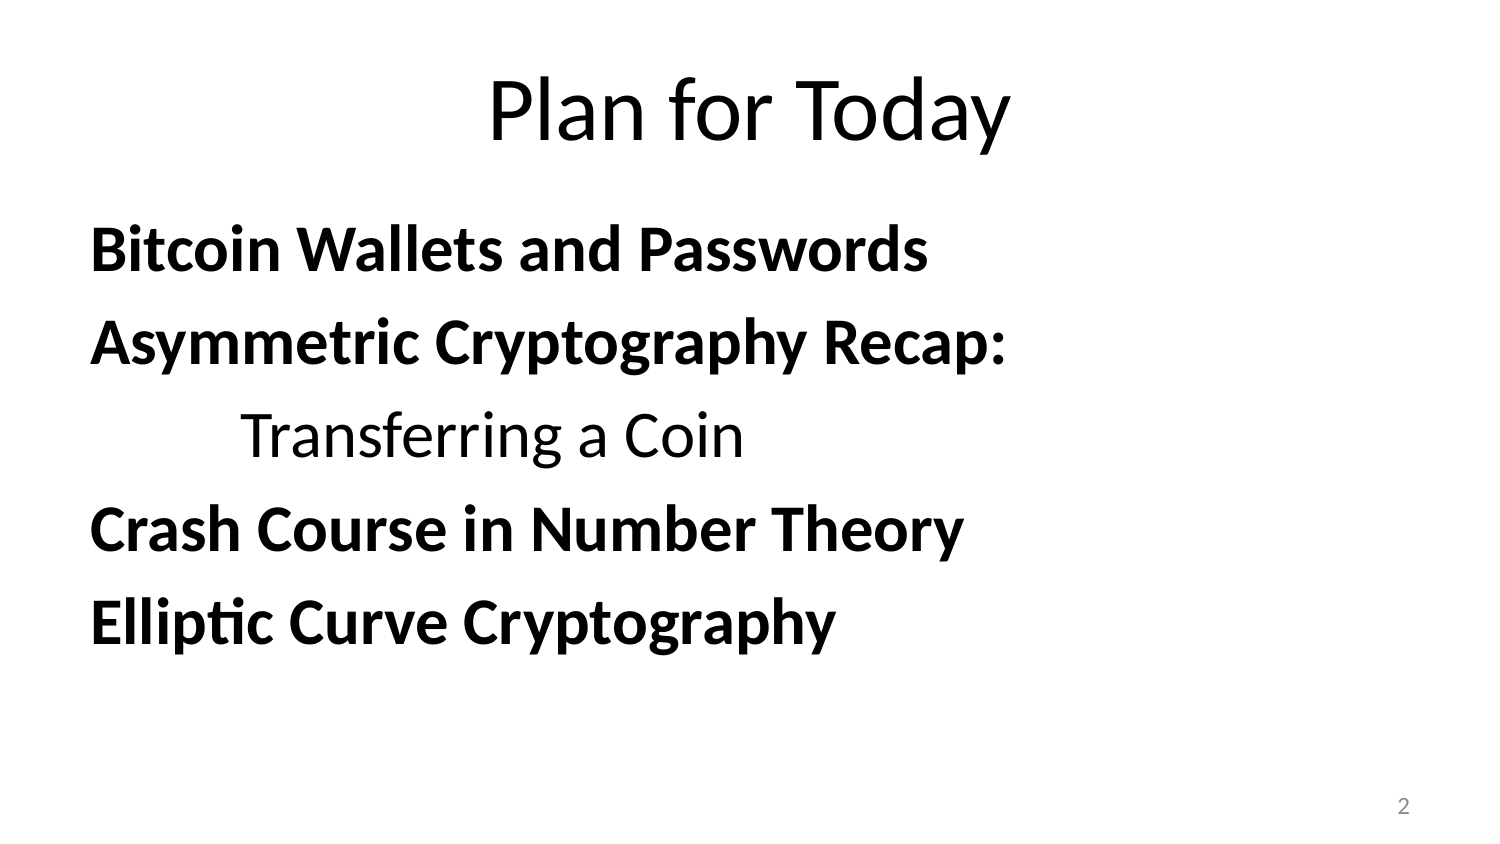

# Plan for Today
Bitcoin Wallets and Passwords
Asymmetric Cryptography Recap:
	Transferring a Coin
Crash Course in Number Theory
Elliptic Curve Cryptography
2